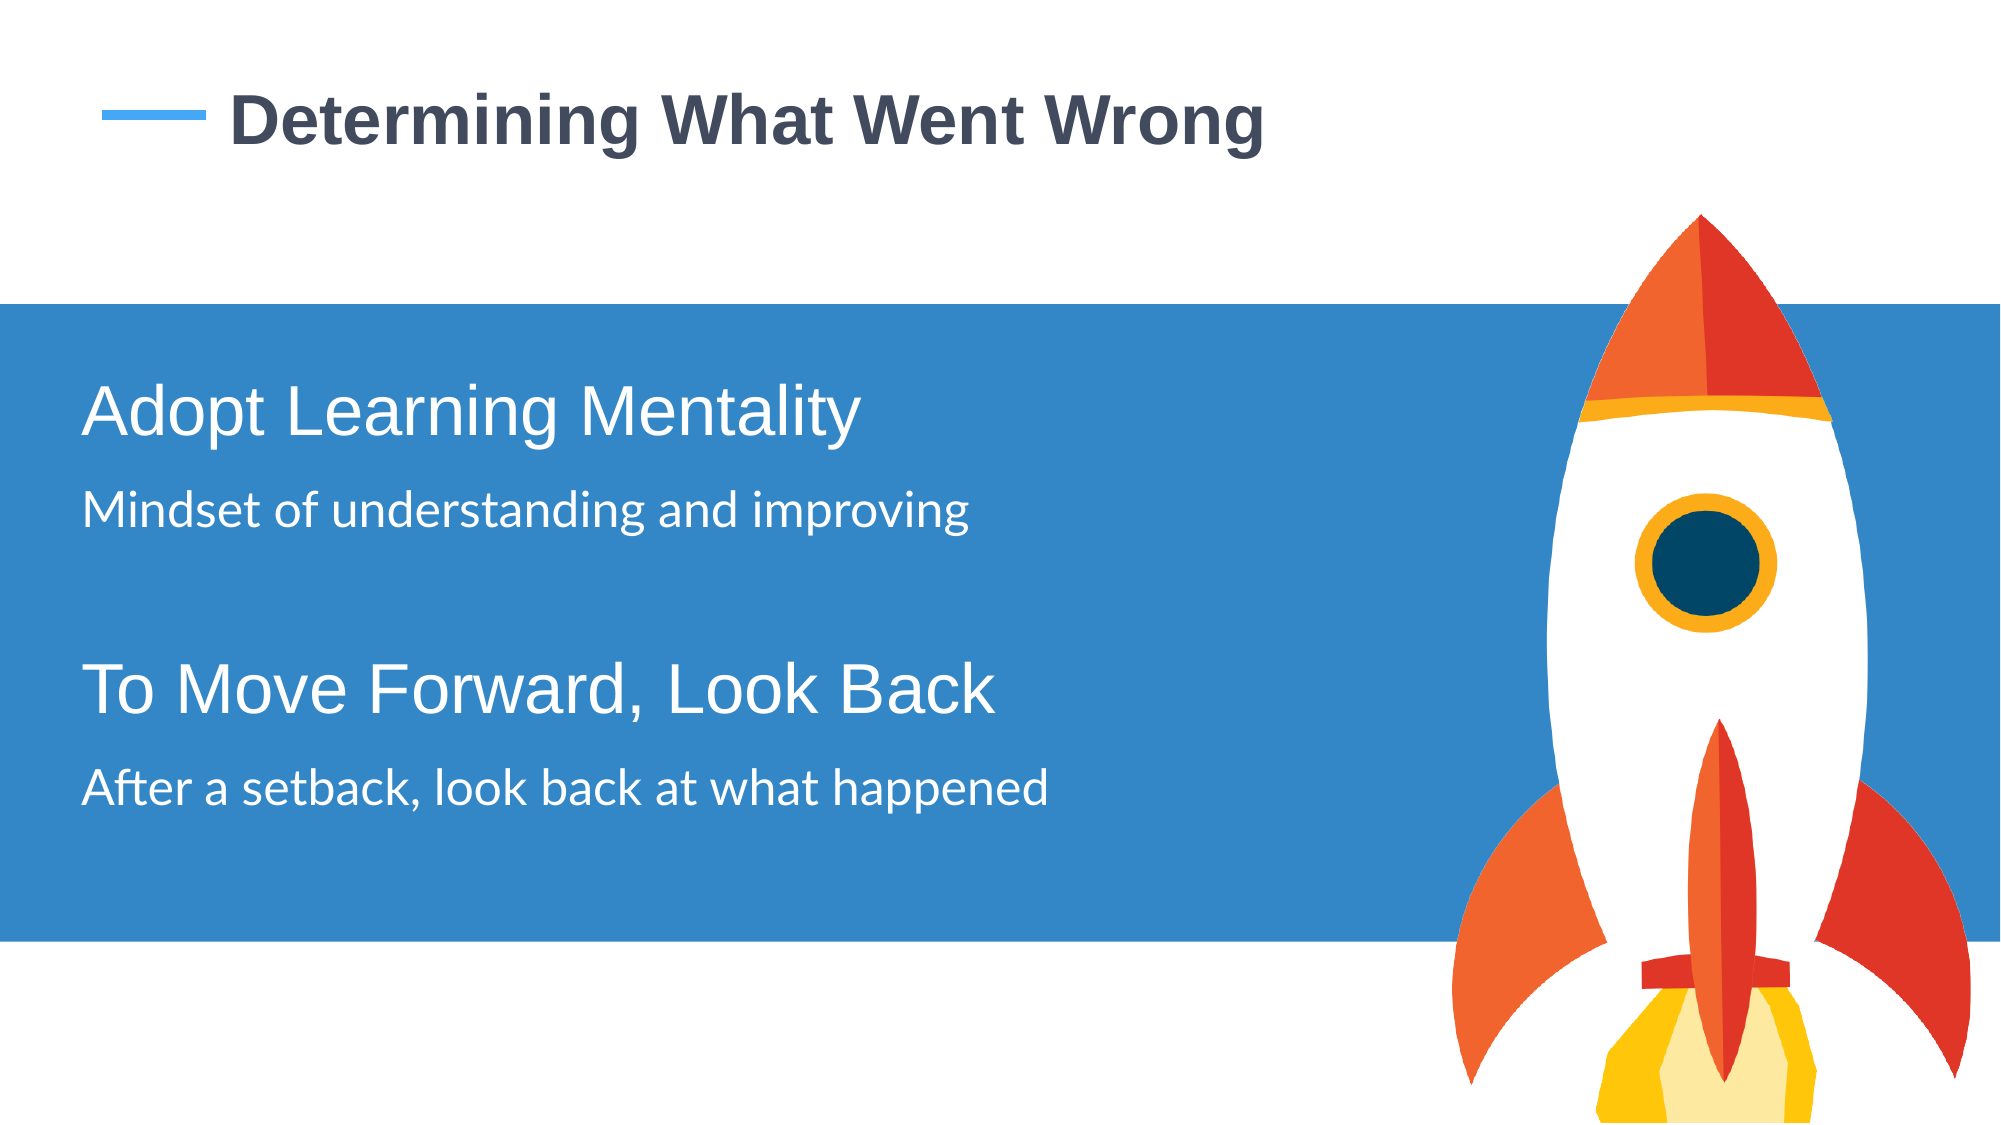

# Determining What Went Wrong
Adopt Learning Mentality
Mindset of understanding and improving
To Move Forward, Look Back
After a setback, look back at what happened